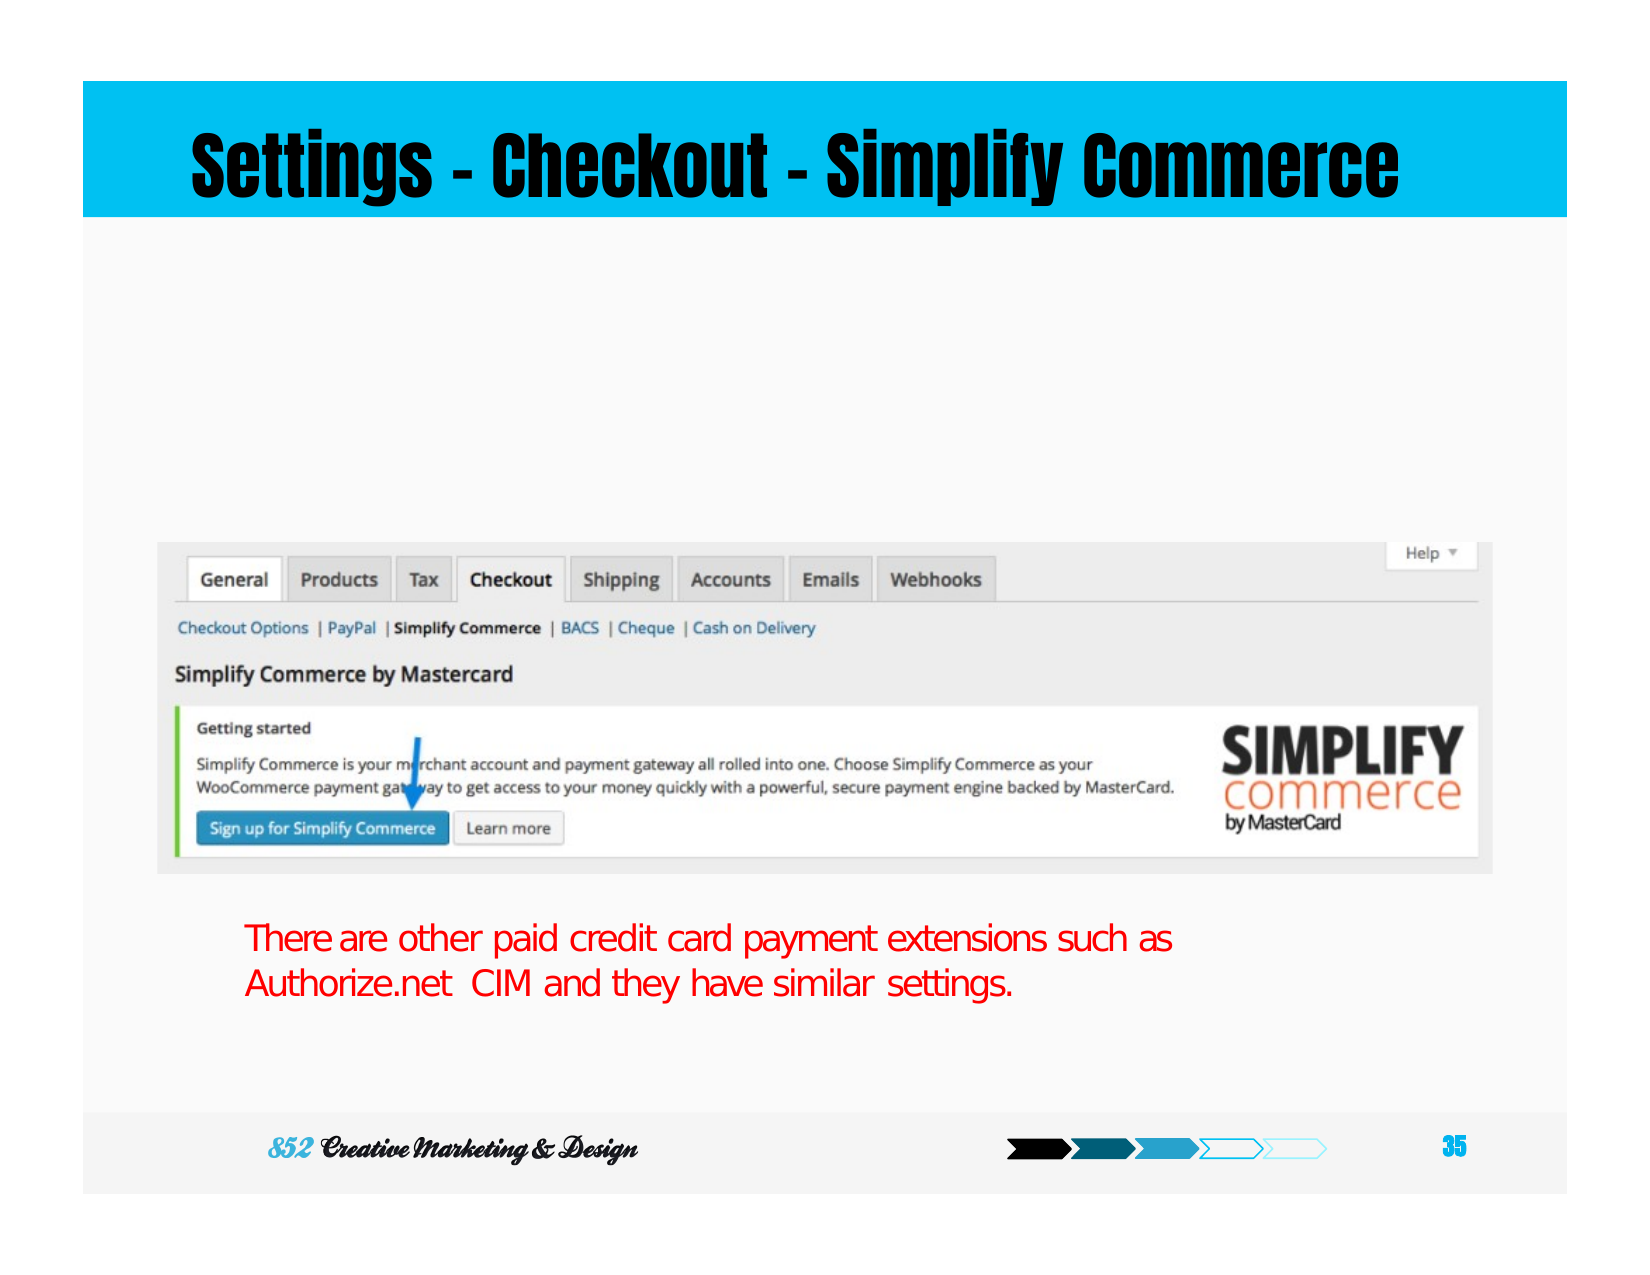

# Settings – Checkout – Simplify Commerce

There are other paid credit card payment extensions such as Authorize.net  CIM and they have similar settings.
35